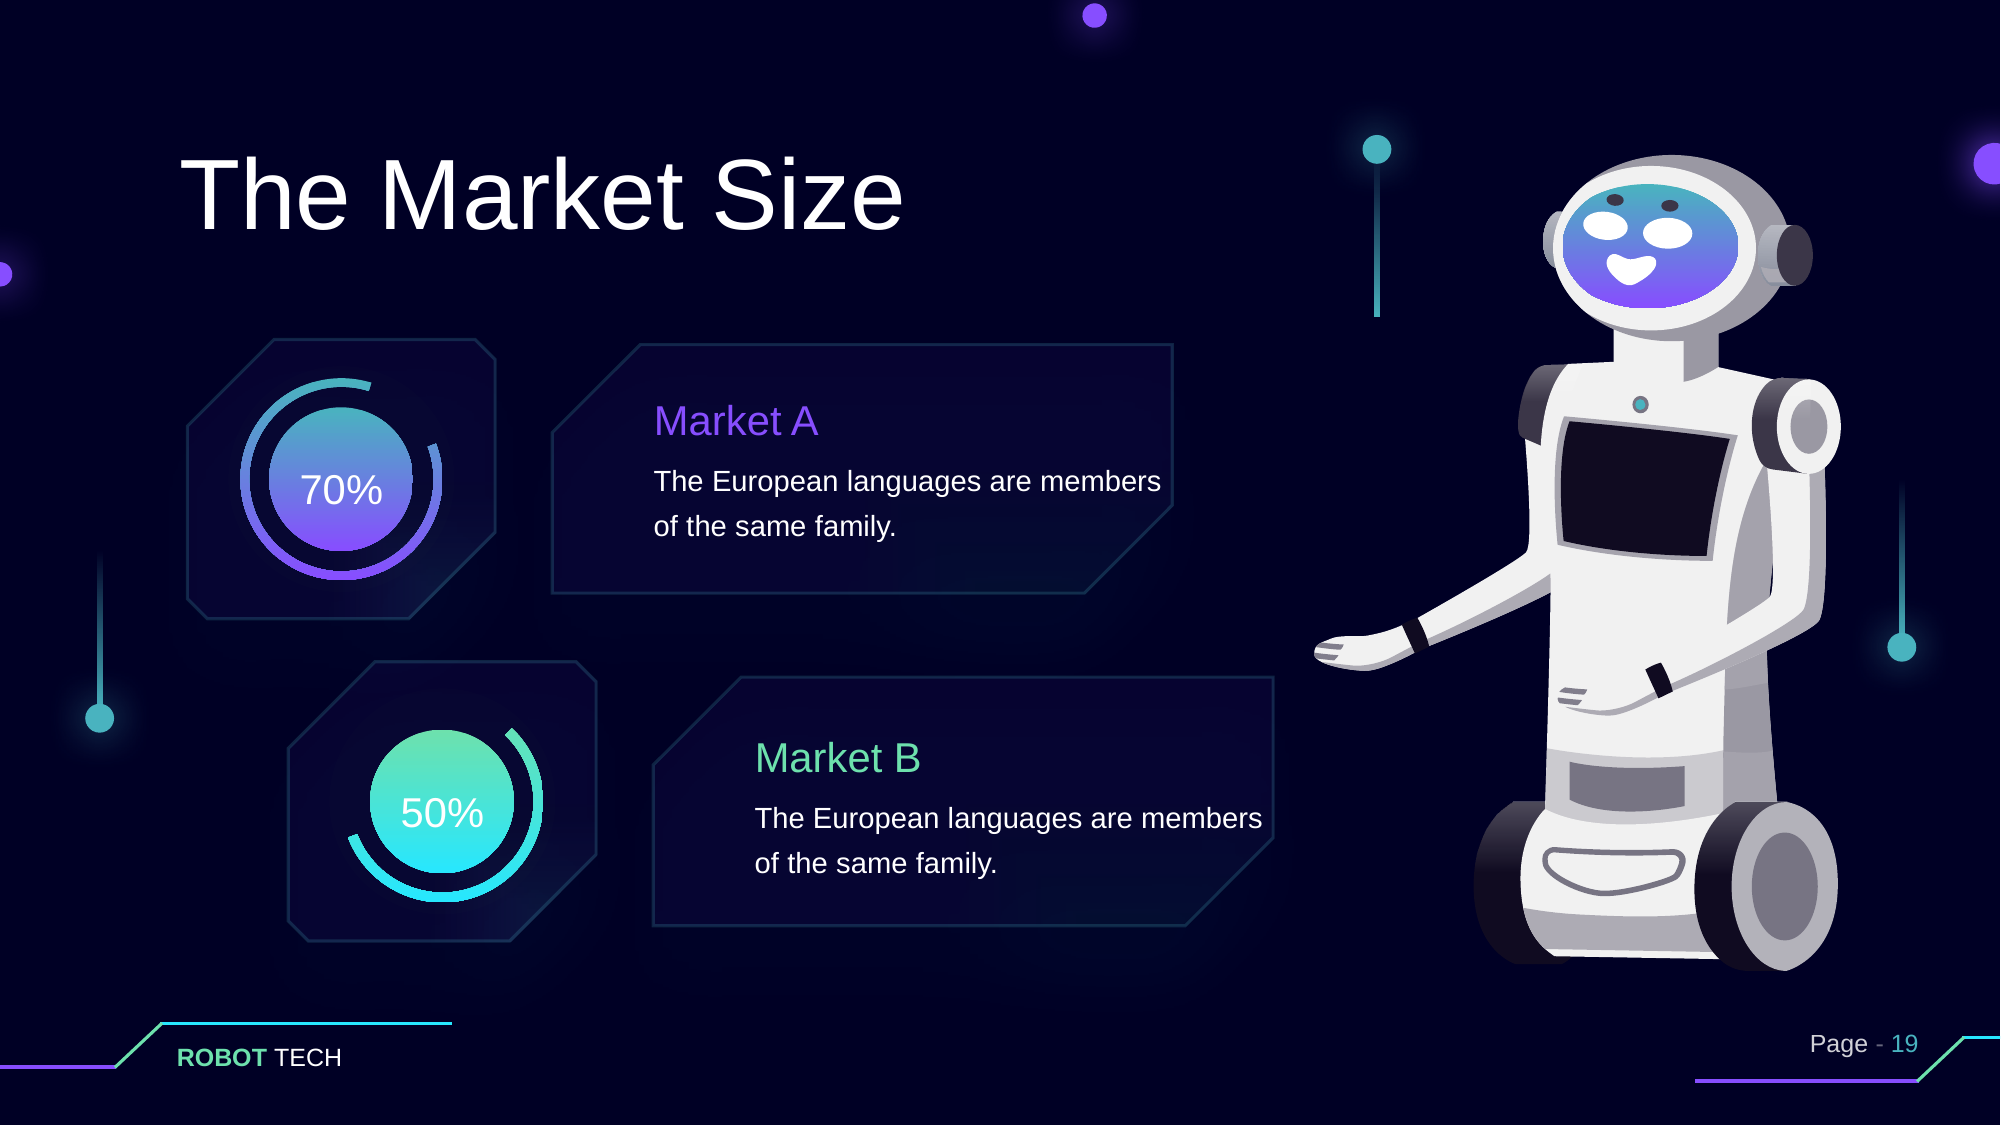

The Market Size

70%
Market A
The European languages are members of the same family.

50%
Market B
The European languages are members of the same family.